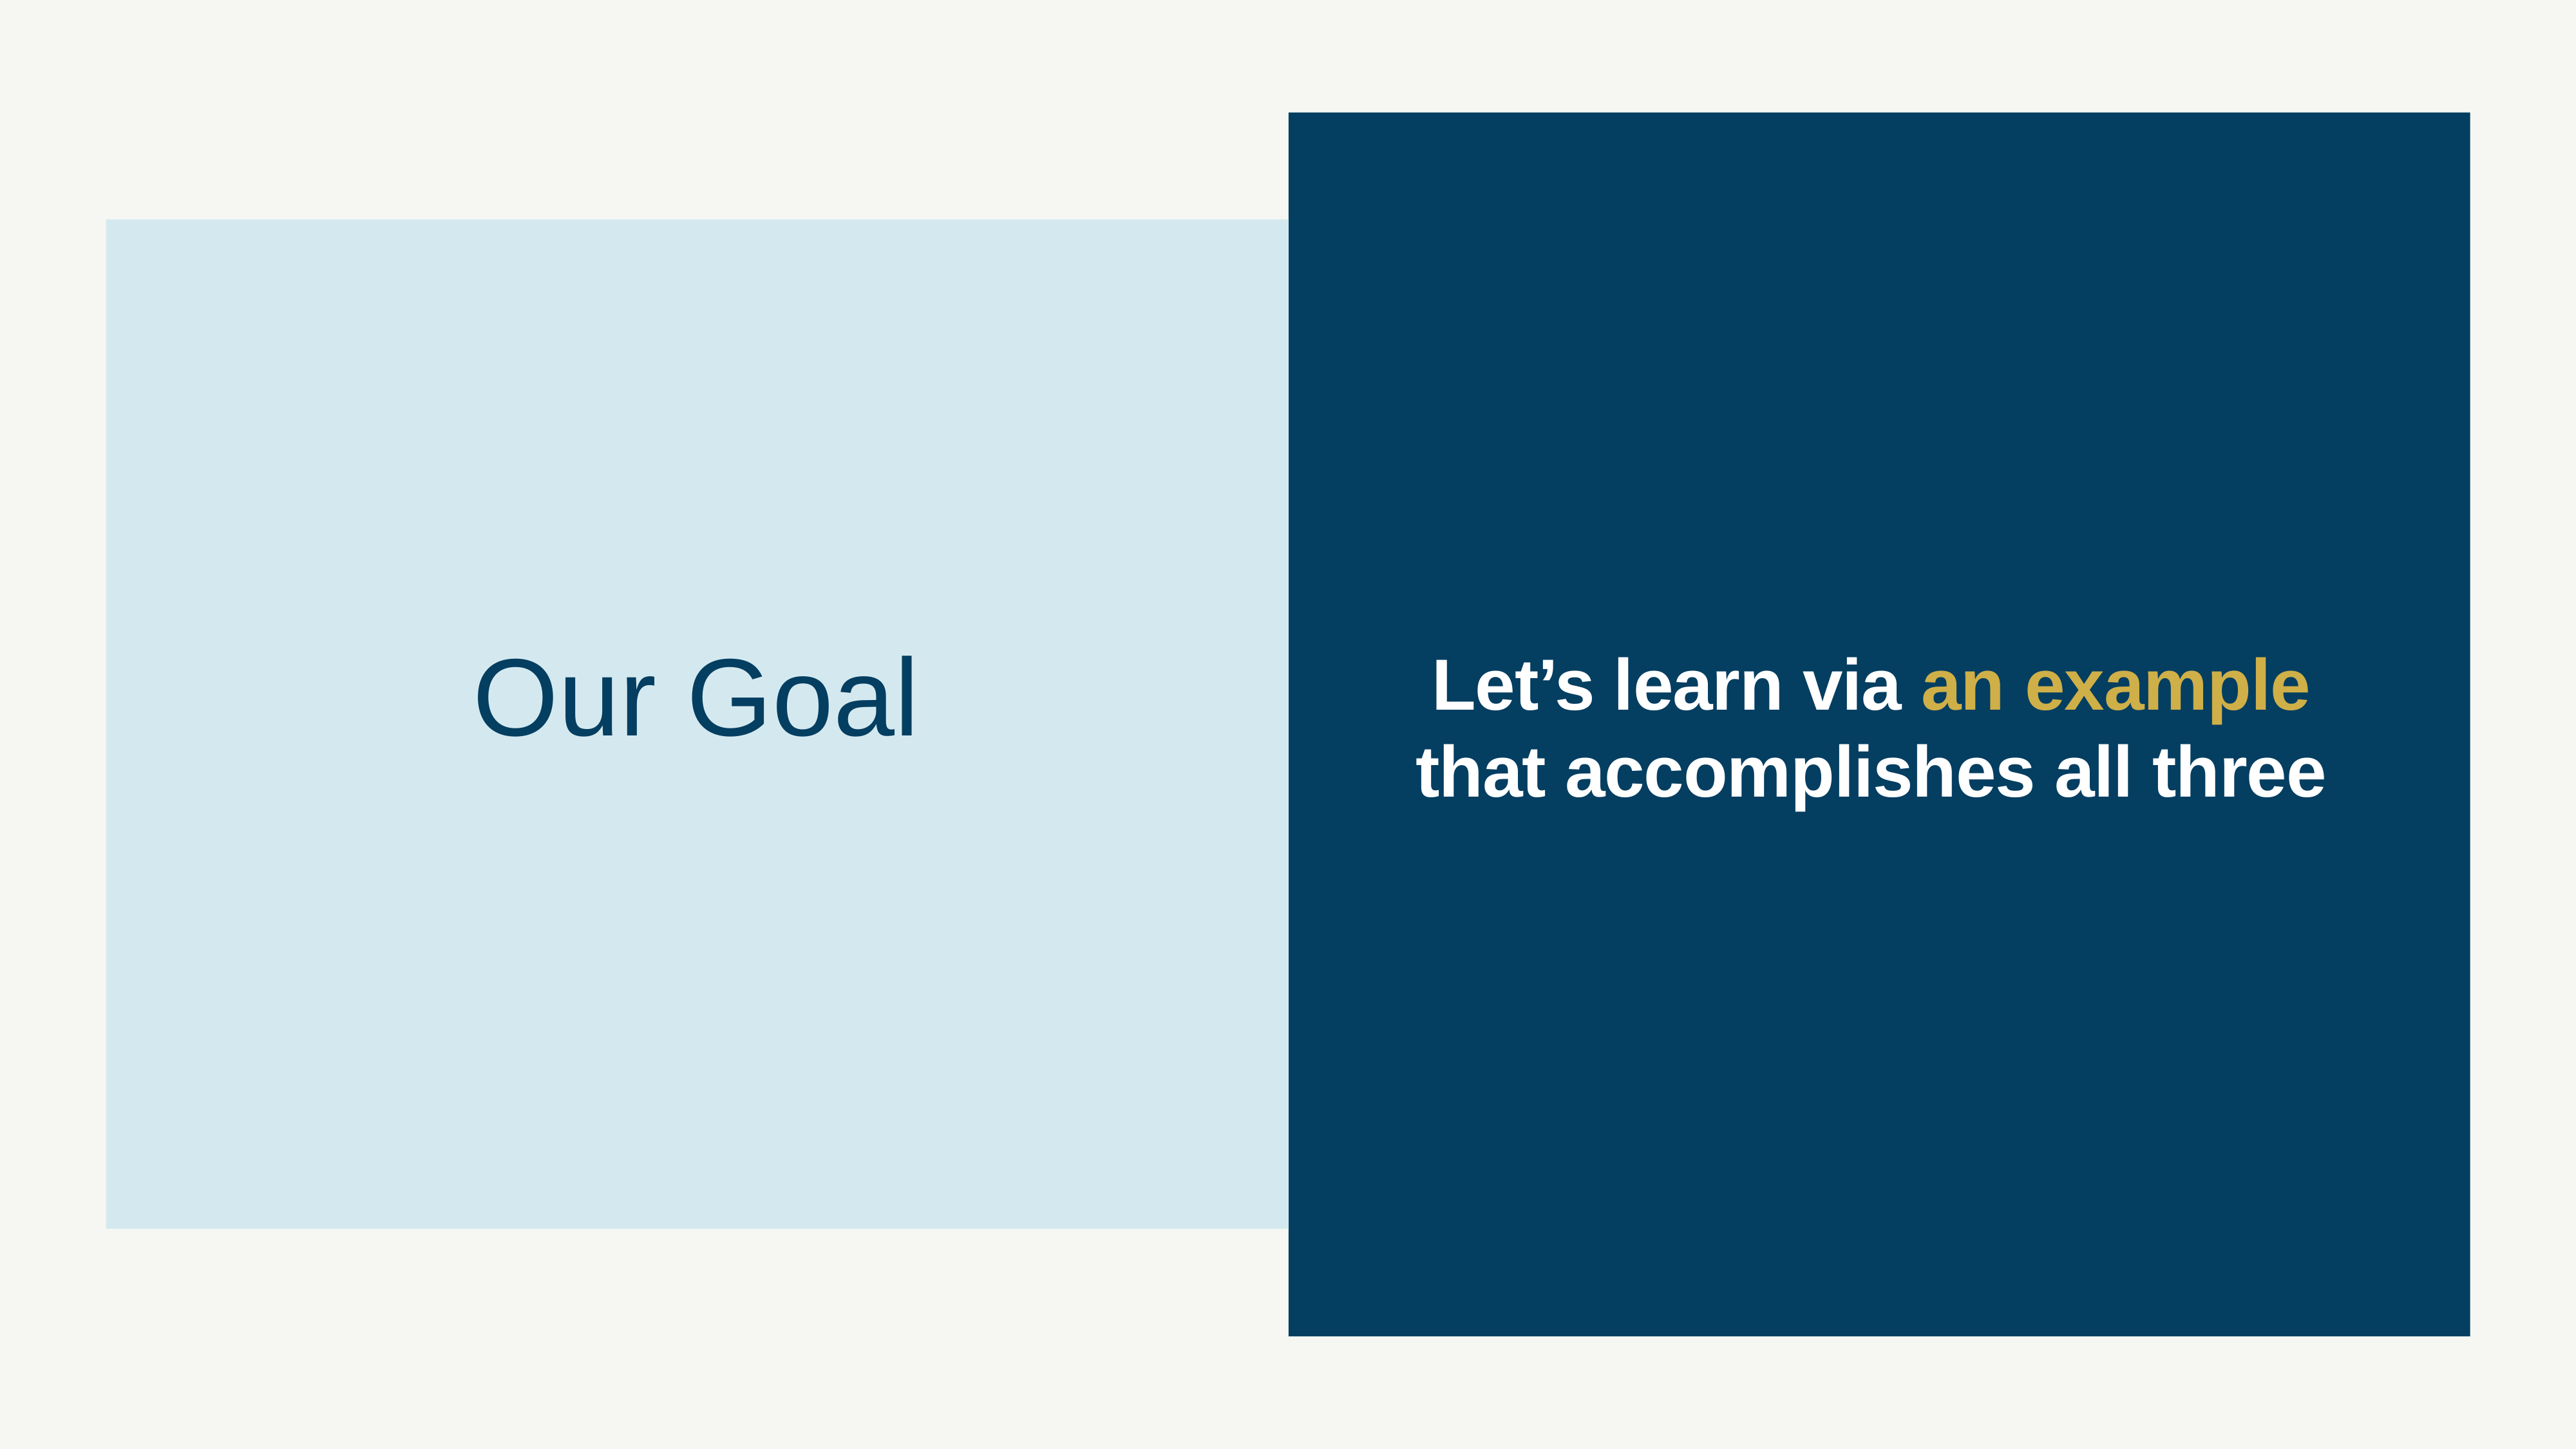

Let’s learn via an example that accomplishes all three
# Our Goal